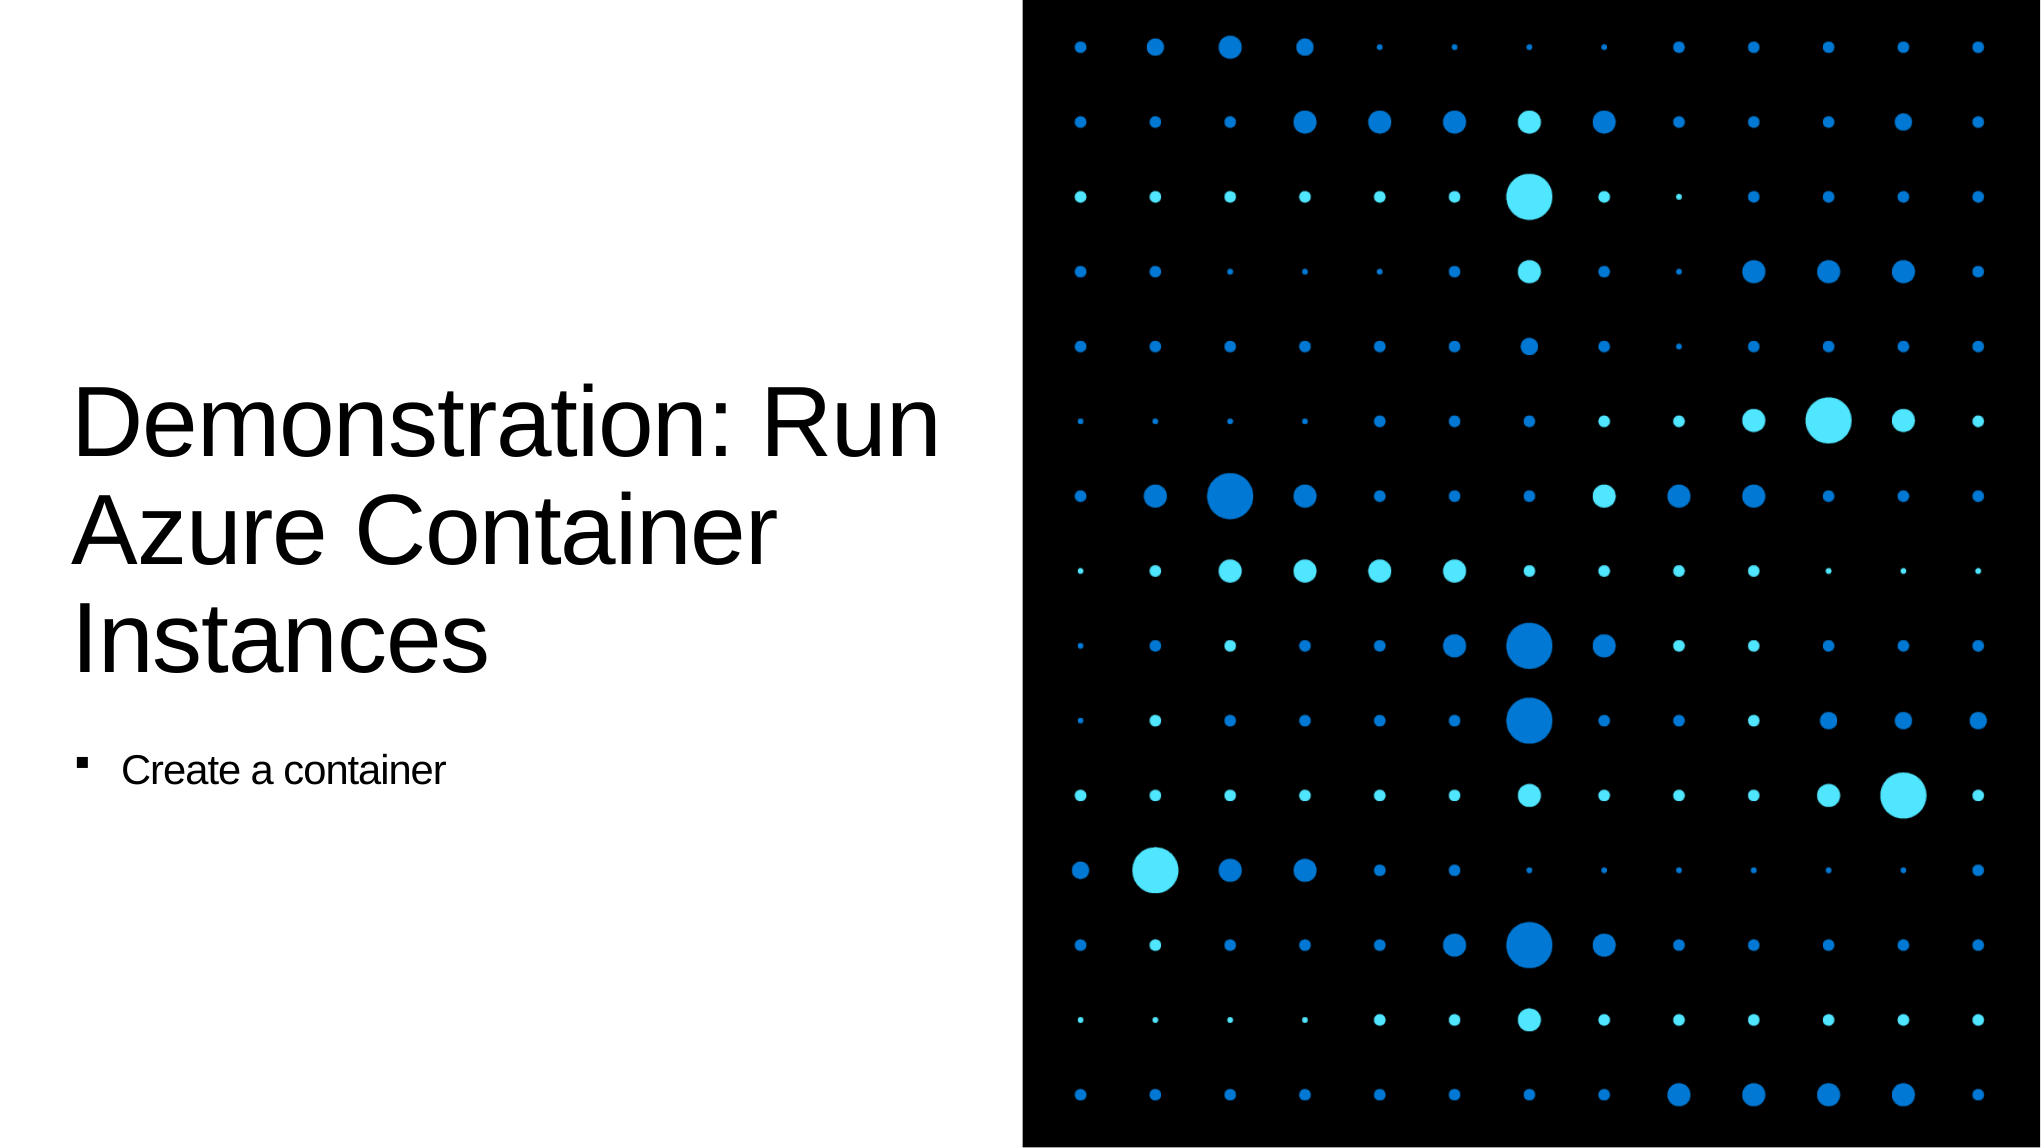

# Demonstration: Run Azure Container Instances
Create a container